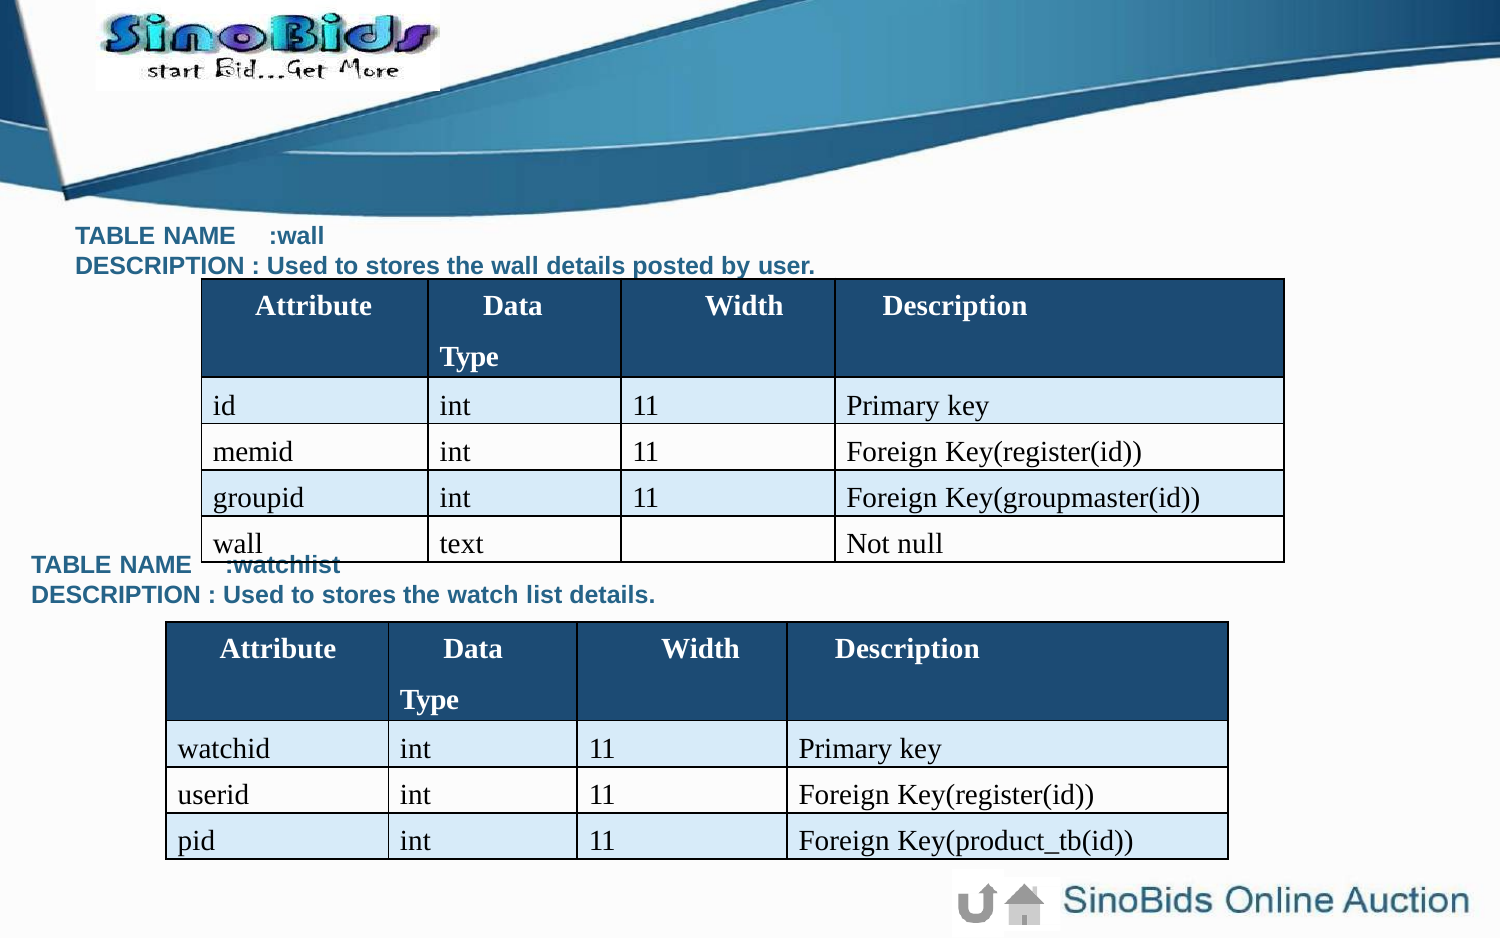

TABLE NAME	:wall
DESCRIPTION : Used to stores the wall details posted by user.
| Attribute | Data Type | Width | Description |
| --- | --- | --- | --- |
| id | int | 11 | Primary key |
| memid | int | 11 | Foreign Key(register(id)) |
| groupid | int | 11 | Foreign Key(groupmaster(id)) |
| wall | text |  | Not null |
TABLE NAME	:watchlist
DESCRIPTION : Used to stores the watch list details.
| Attribute | Data Type | Width | Description |
| --- | --- | --- | --- |
| watchid | int | 11 | Primary key |
| userid | int | 11 | Foreign Key(register(id)) |
| pid | int | 11 | Foreign Key(product\_tb(id)) |